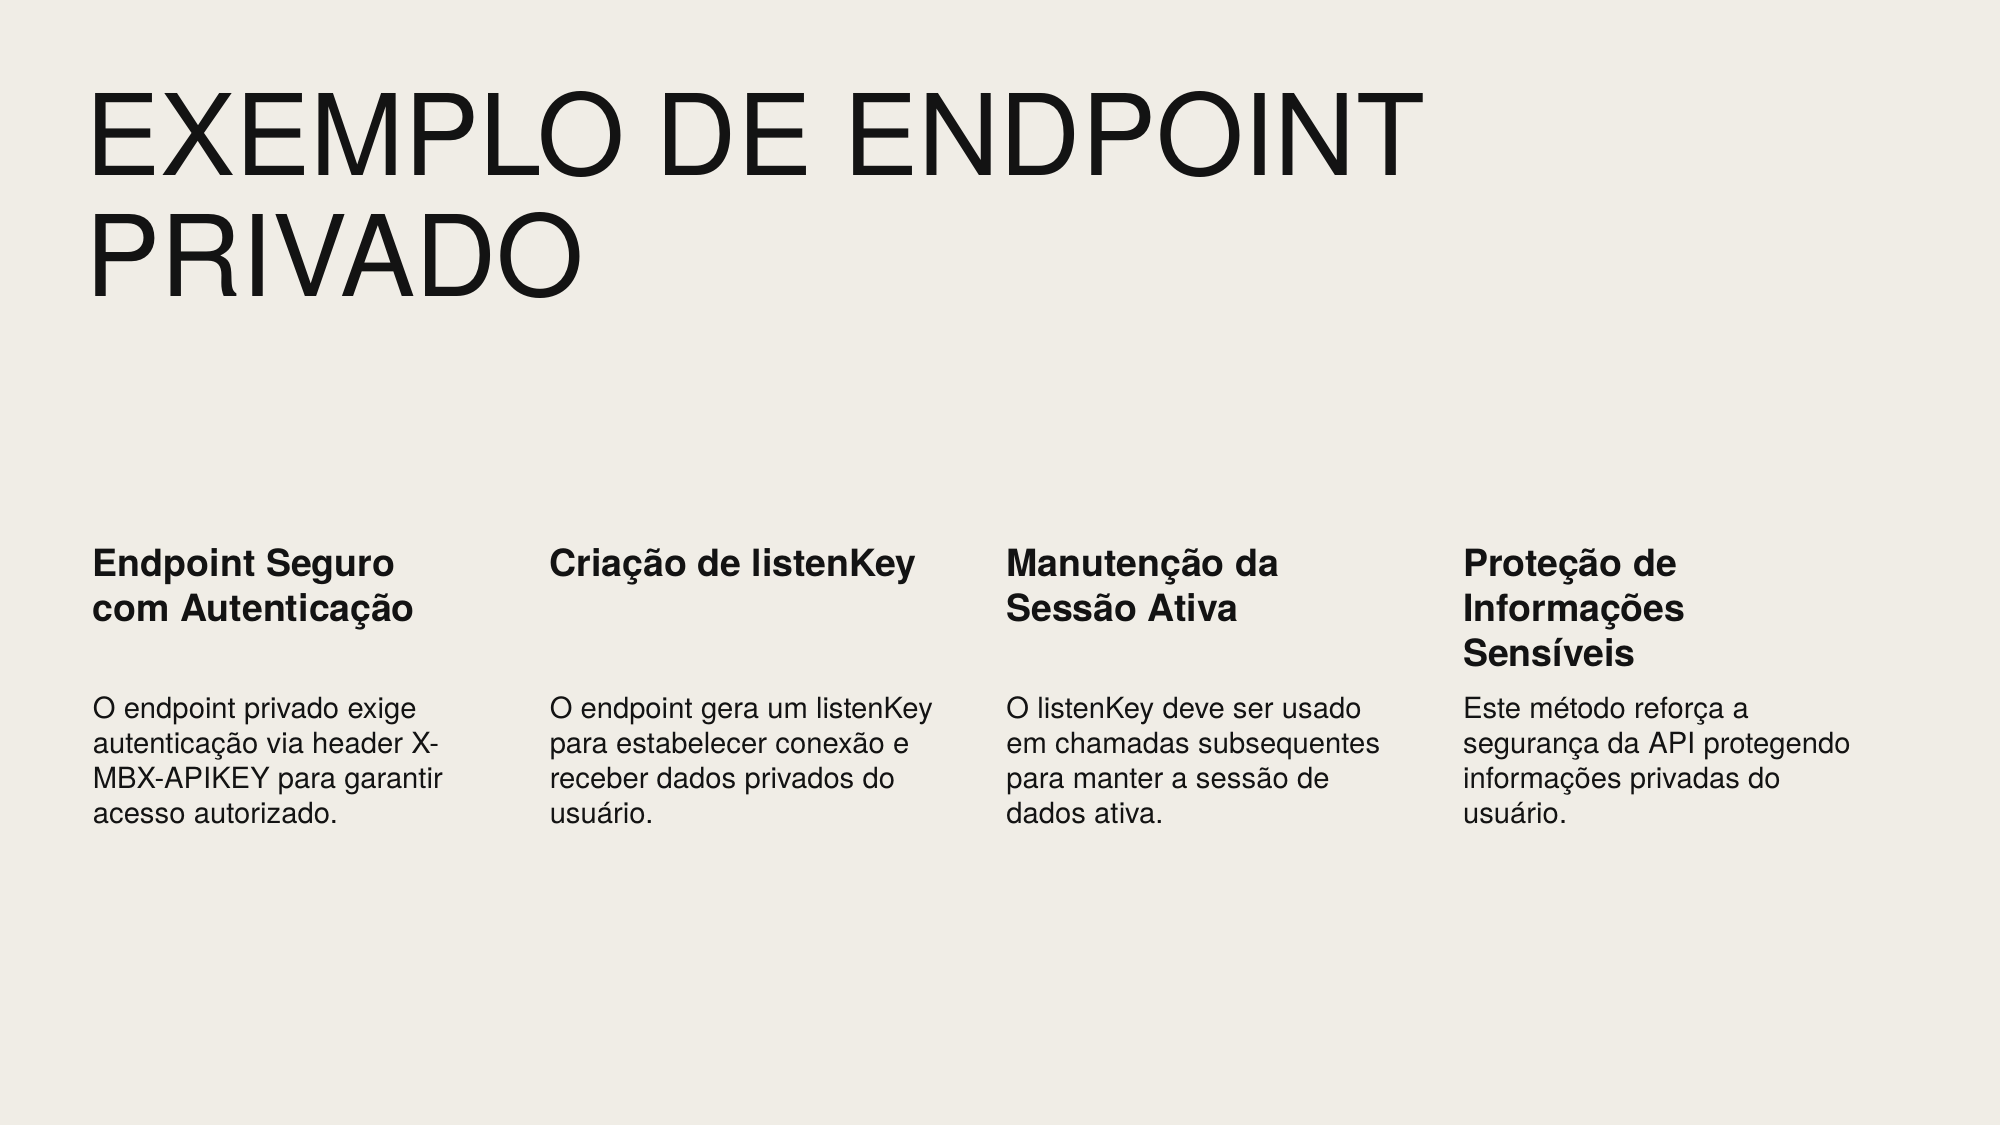

# Exemplo de Endpoint Privado
Endpoint Seguro com Autenticação
O endpoint privado exige autenticação via header X-MBX-APIKEY para garantir acesso autorizado.
Criação de listenKey
O endpoint gera um listenKey para estabelecer conexão e receber dados privados do usuário.
Manutenção da Sessão Ativa
O listenKey deve ser usado em chamadas subsequentes para manter a sessão de dados ativa.
Proteção de Informações Sensíveis
Este método reforça a segurança da API protegendo informações privadas do usuário.